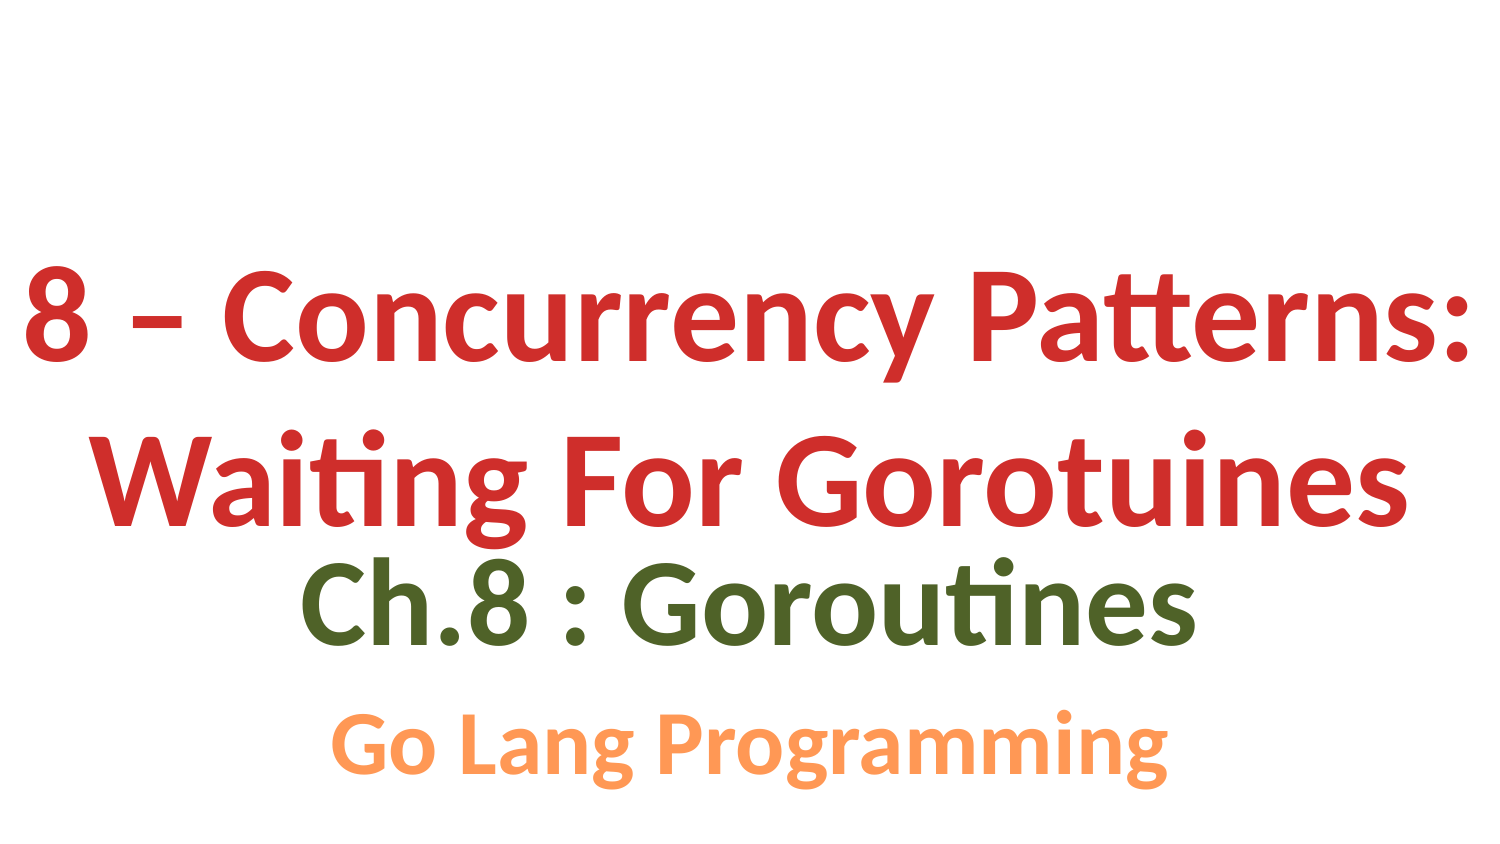

8 – Concurrency Patterns:
Waiting For Gorotuines
Ch.8 : Goroutines
Go Lang Programming